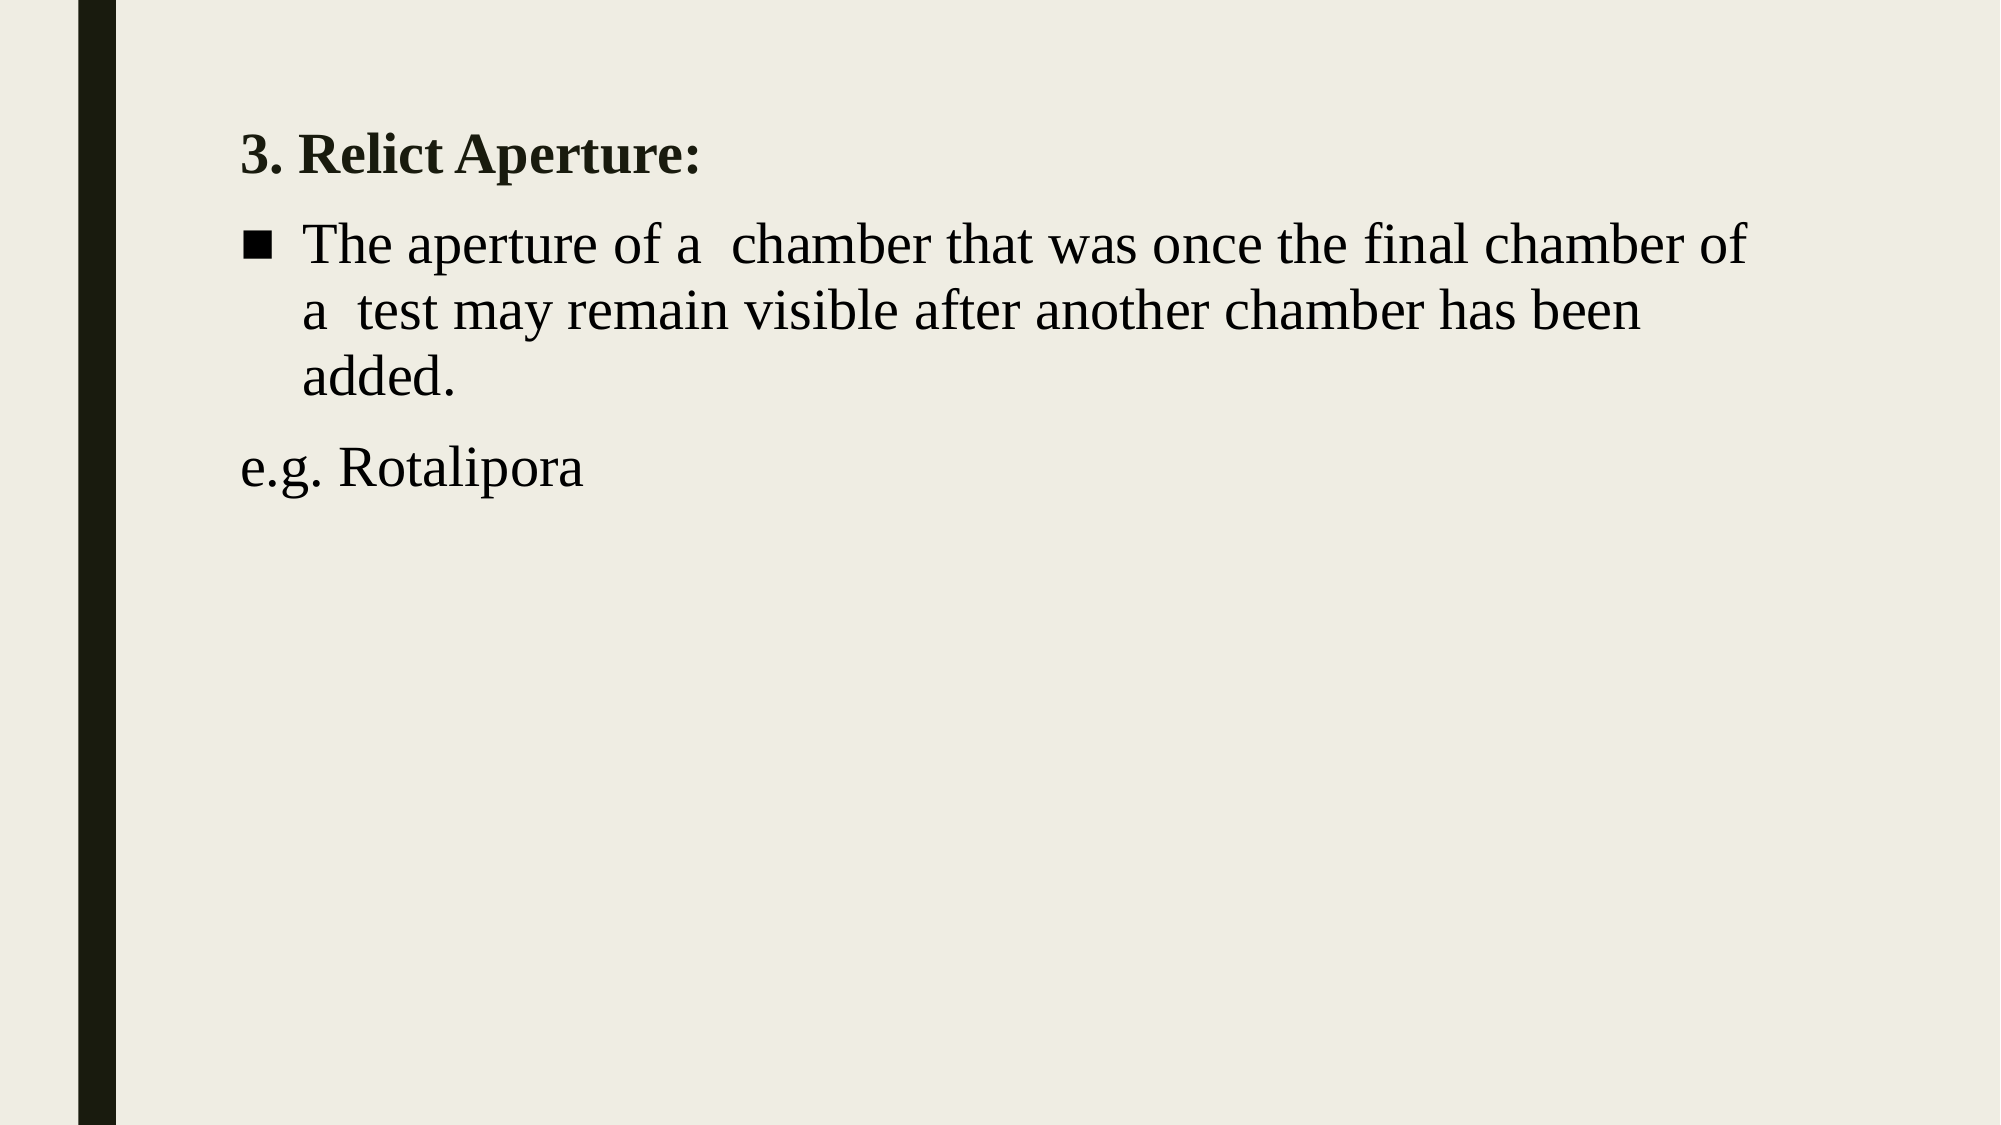

#
3. Relict Aperture:
The aperture of a  chamber that was once the final chamber of a  test may remain visible after another chamber has been added.
e.g. Rotalipora